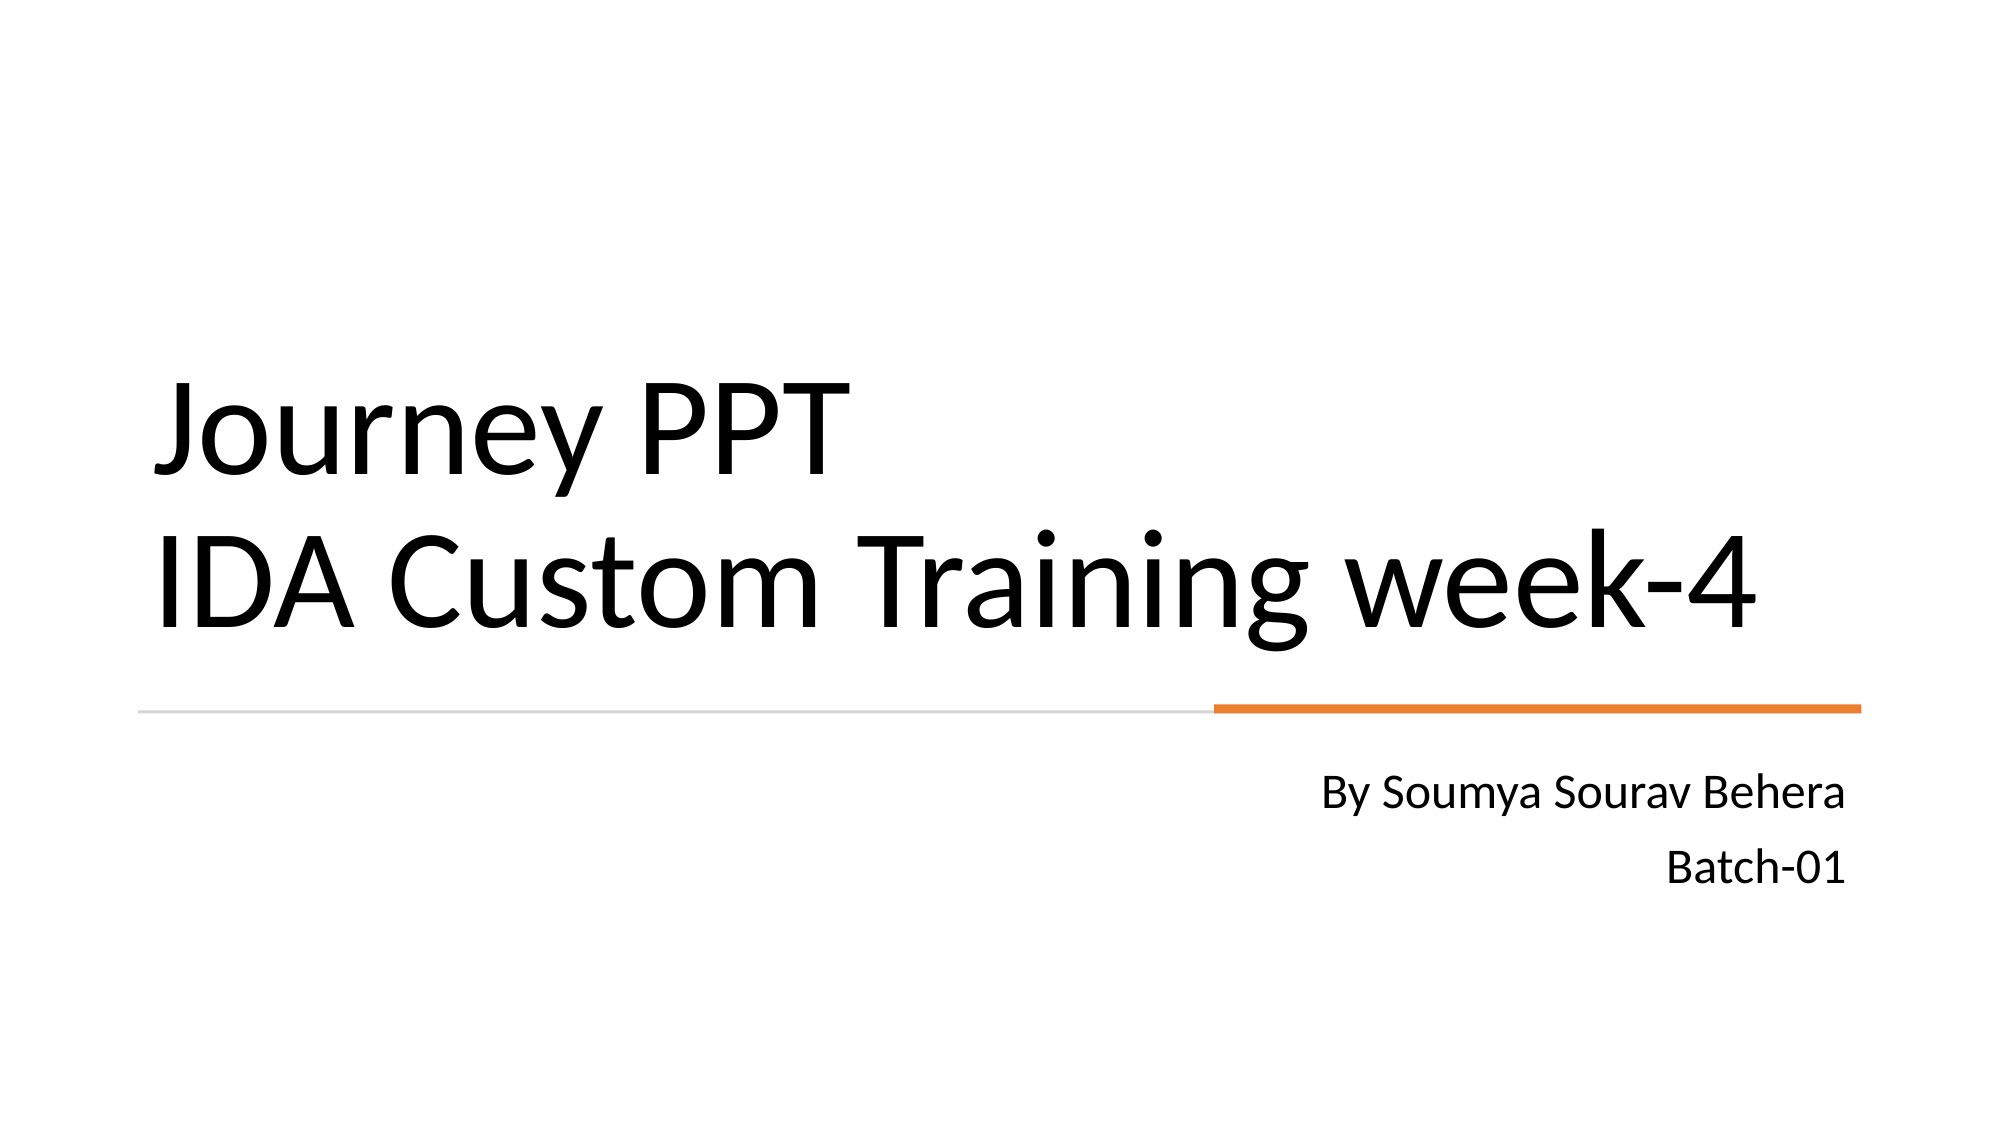

# Journey PPT IDA Custom Training week-4

By Soumya Sourav Behera
Batch-01